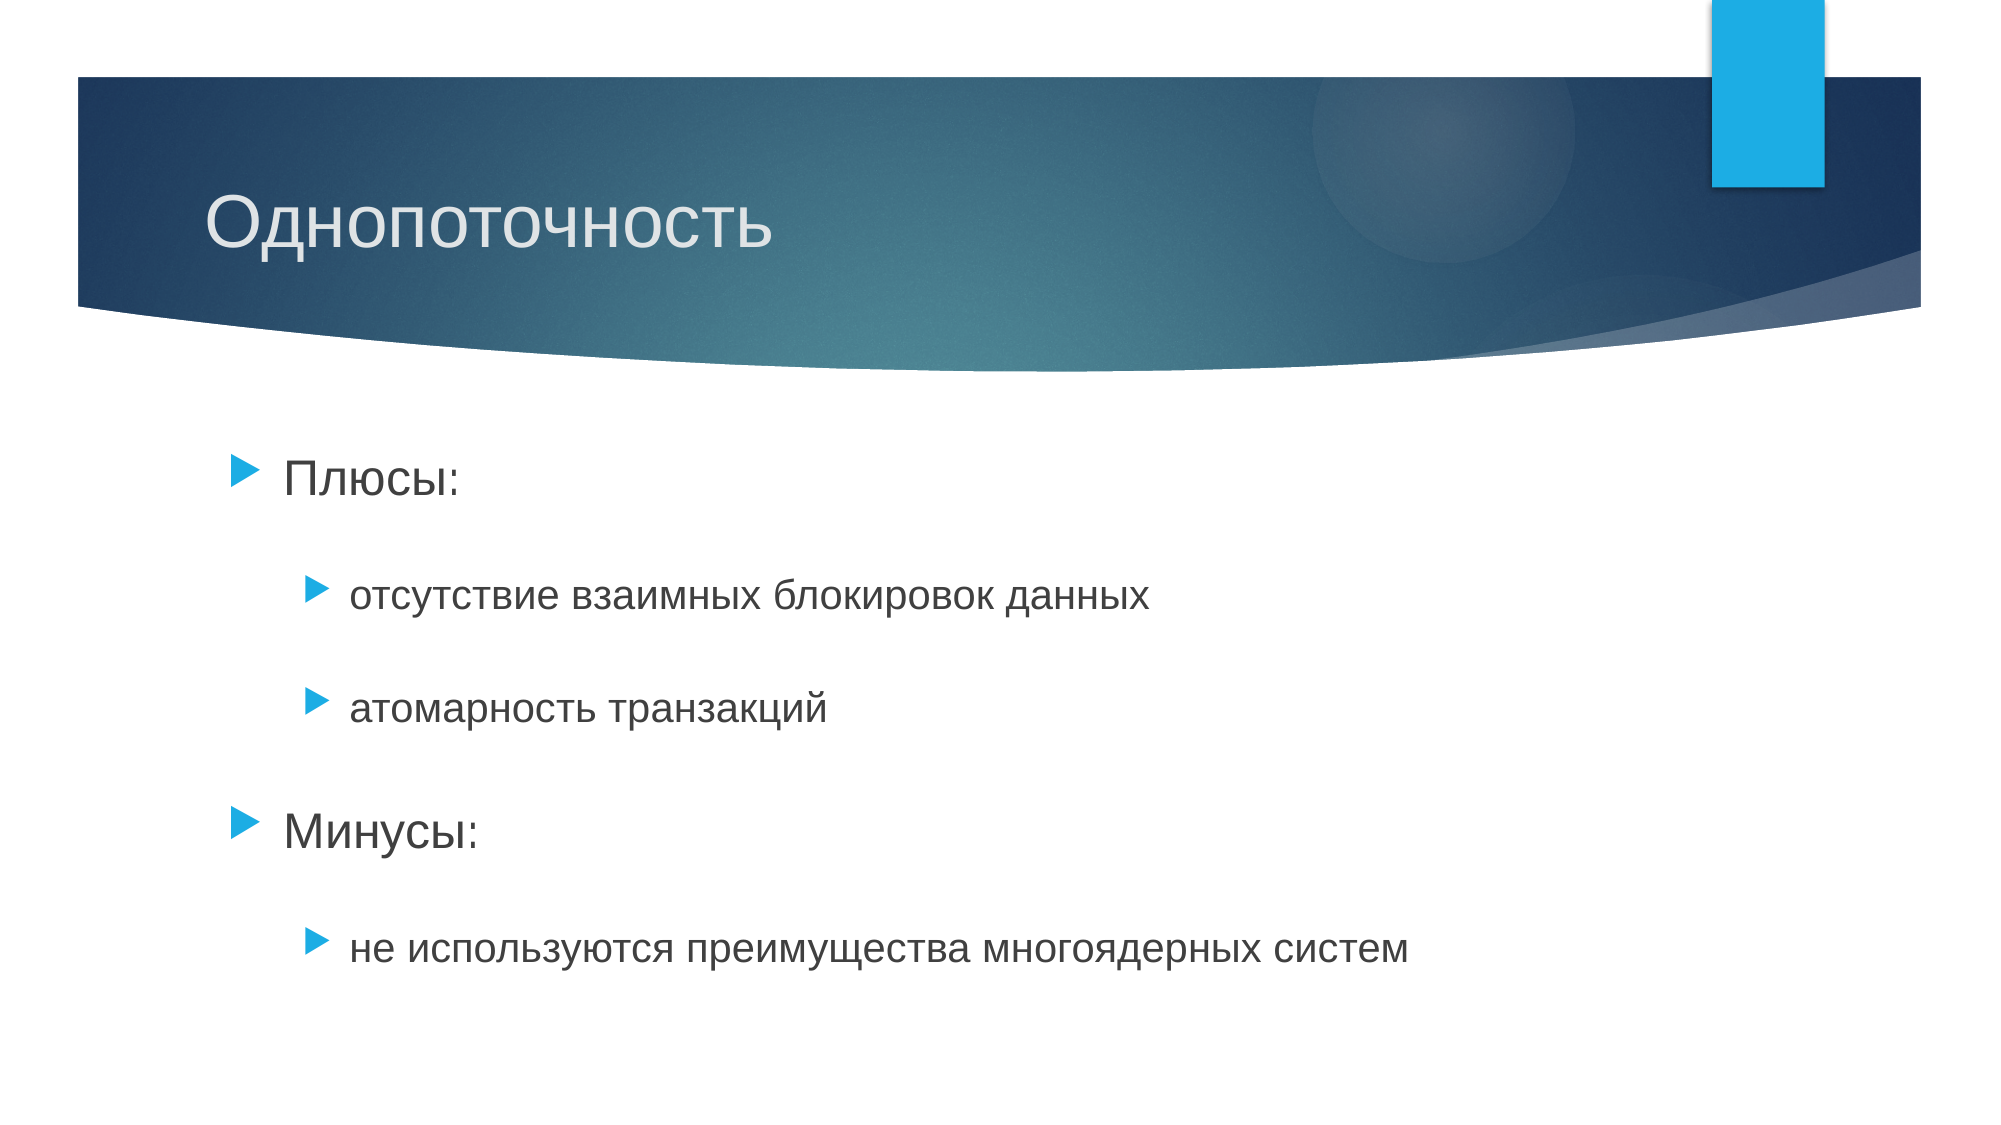

# Однопоточность
Плюсы:
отсутствие взаимных блокировок данных
атомарность транзакций
Минусы:
не используются преимущества многоядерных систем